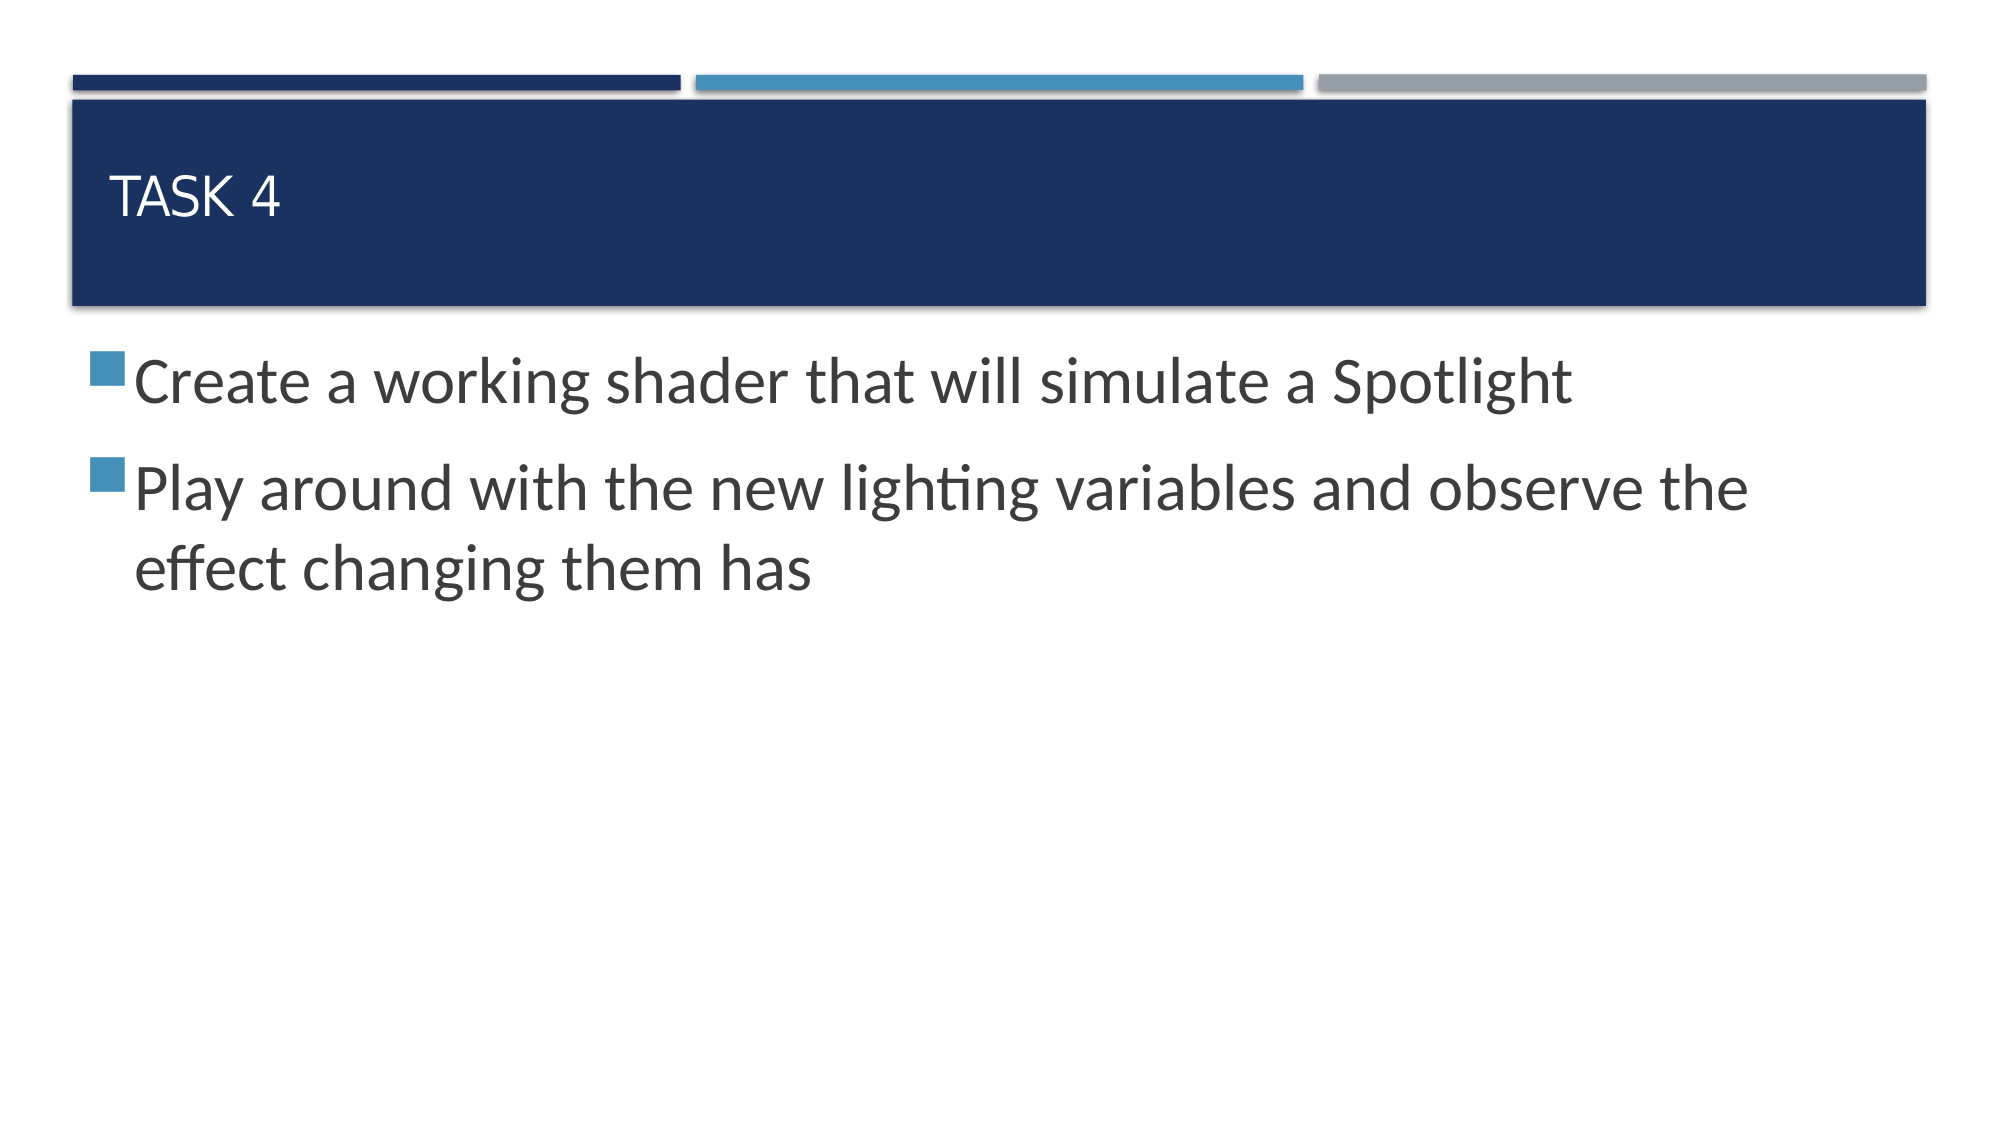

# Task 4
Create a working shader that will simulate a Spotlight
Play around with the new lighting variables and observe the effect changing them has